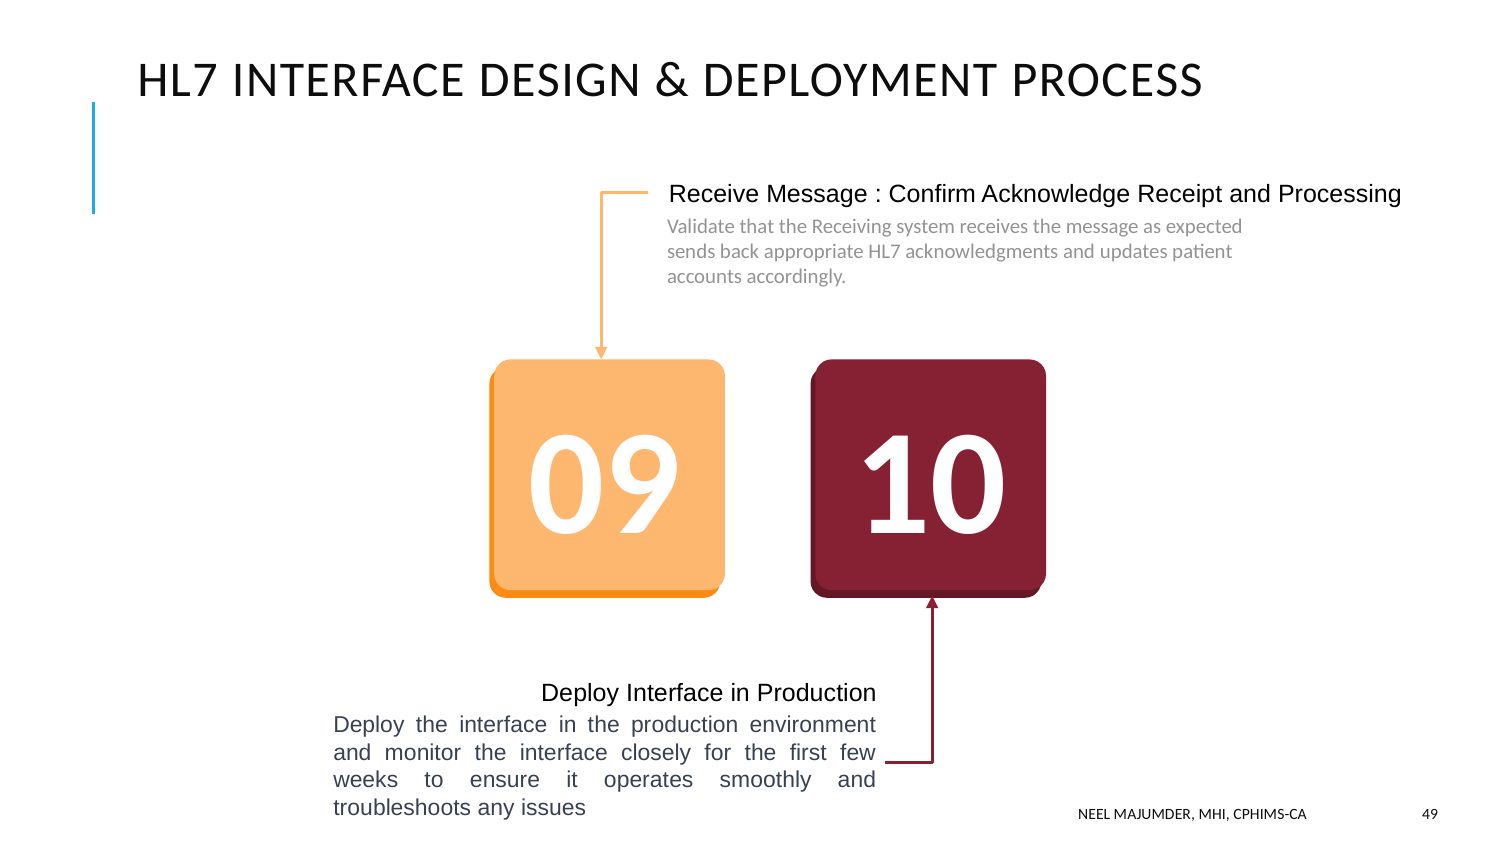

# Hl7 Interface design & deployment process
Receive Message : Confirm Acknowledge Receipt and Processing
Validate that the Receiving system receives the message as expected sends back appropriate HL7 acknowledgments and updates patient accounts accordingly.

09
10
Deploy Interface in Production
Deploy the interface in the production environment and monitor the interface closely for the first few weeks to ensure it operates smoothly and troubleshoots any issues
Neel Majumder, MHI, CPHIMS-CA
49